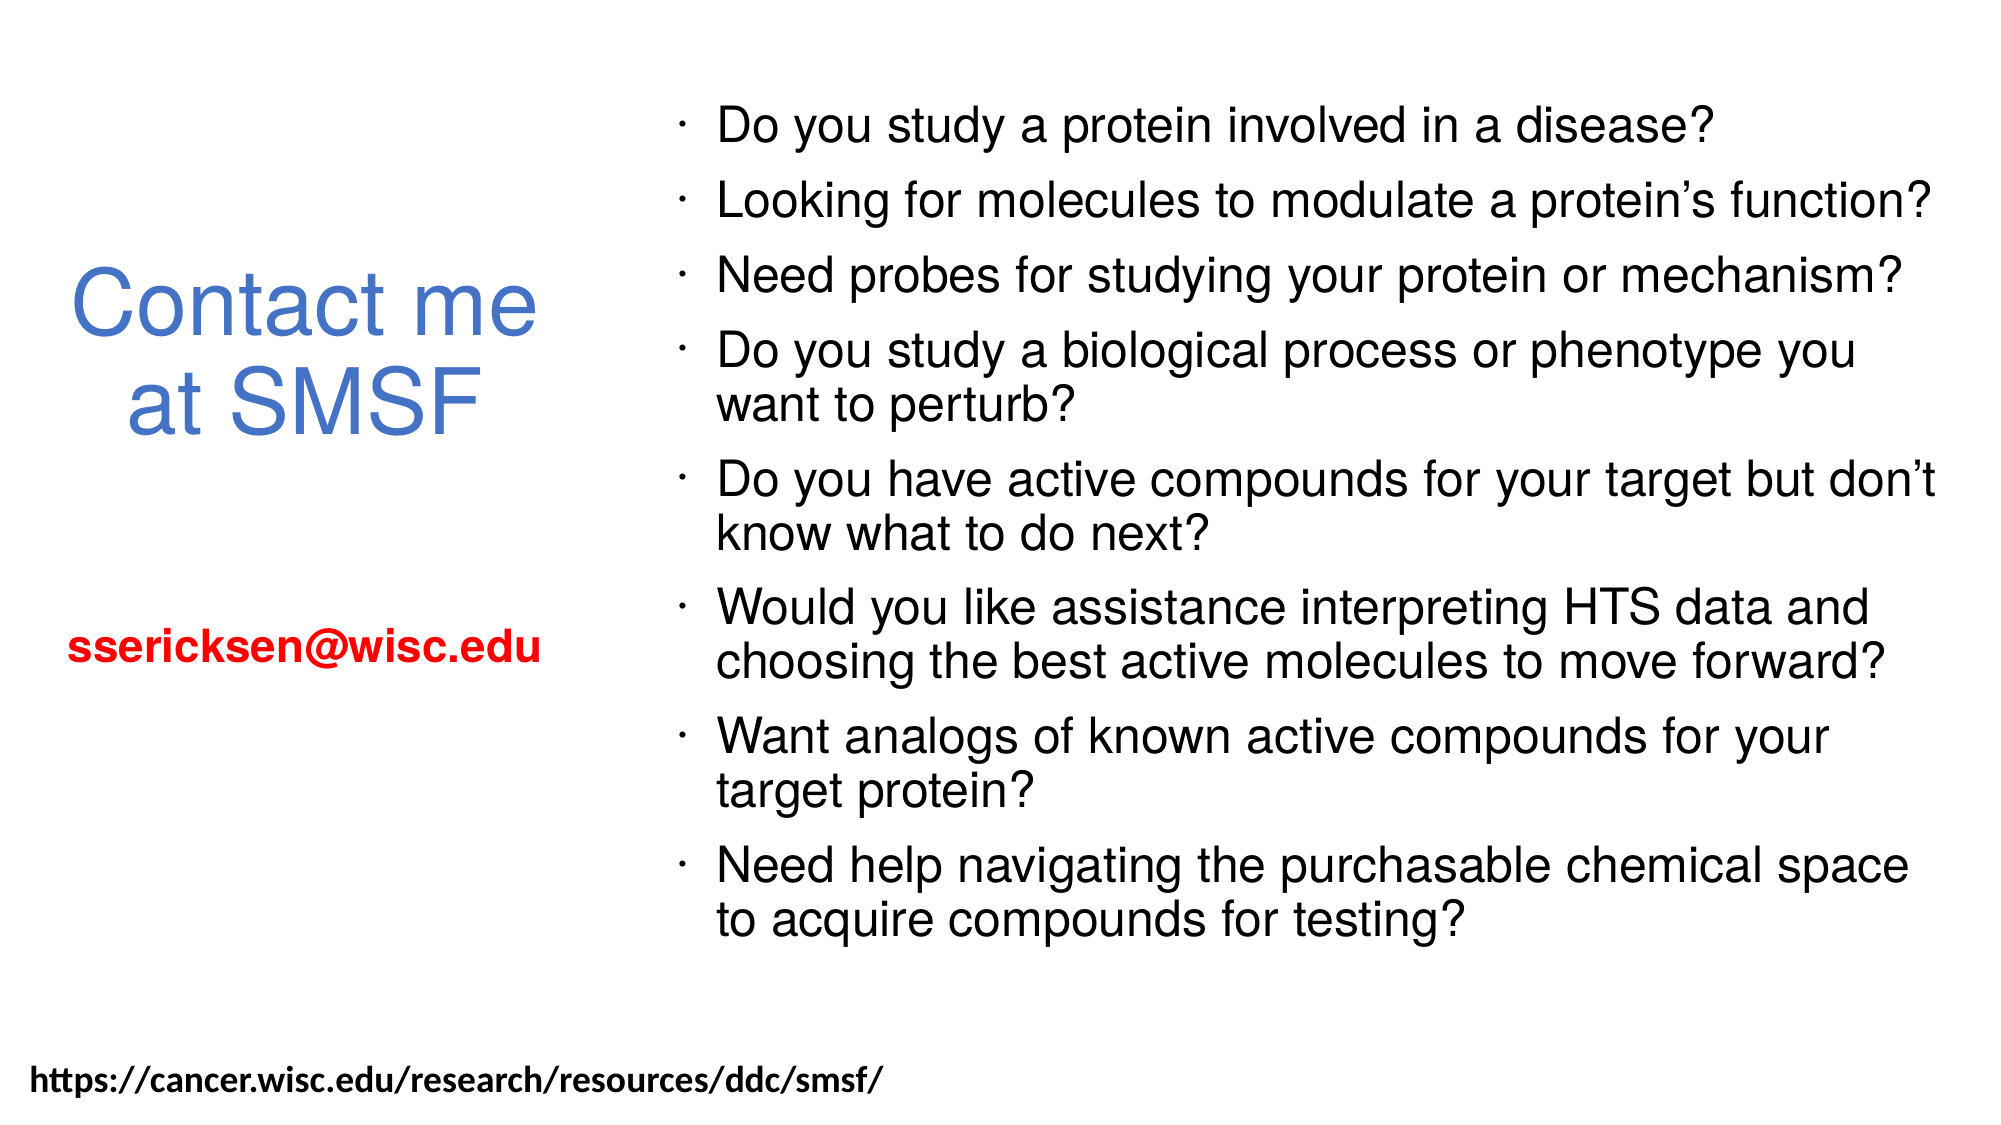

Do you study a protein involved in a disease?
Looking for molecules to modulate a protein’s function?
Need probes for studying your protein or mechanism?
Do you study a biological process or phenotype you want to perturb?
Do you have active compounds for your target but don’t know what to do next?
Would you like assistance interpreting HTS data and choosing the best active molecules to move forward?
Want analogs of known active compounds for your target protein?
Need help navigating the purchasable chemical space to acquire compounds for testing?
Contact me at SMSF
ssericksen@wisc.edu
https://cancer.wisc.edu/research/resources/ddc/smsf/